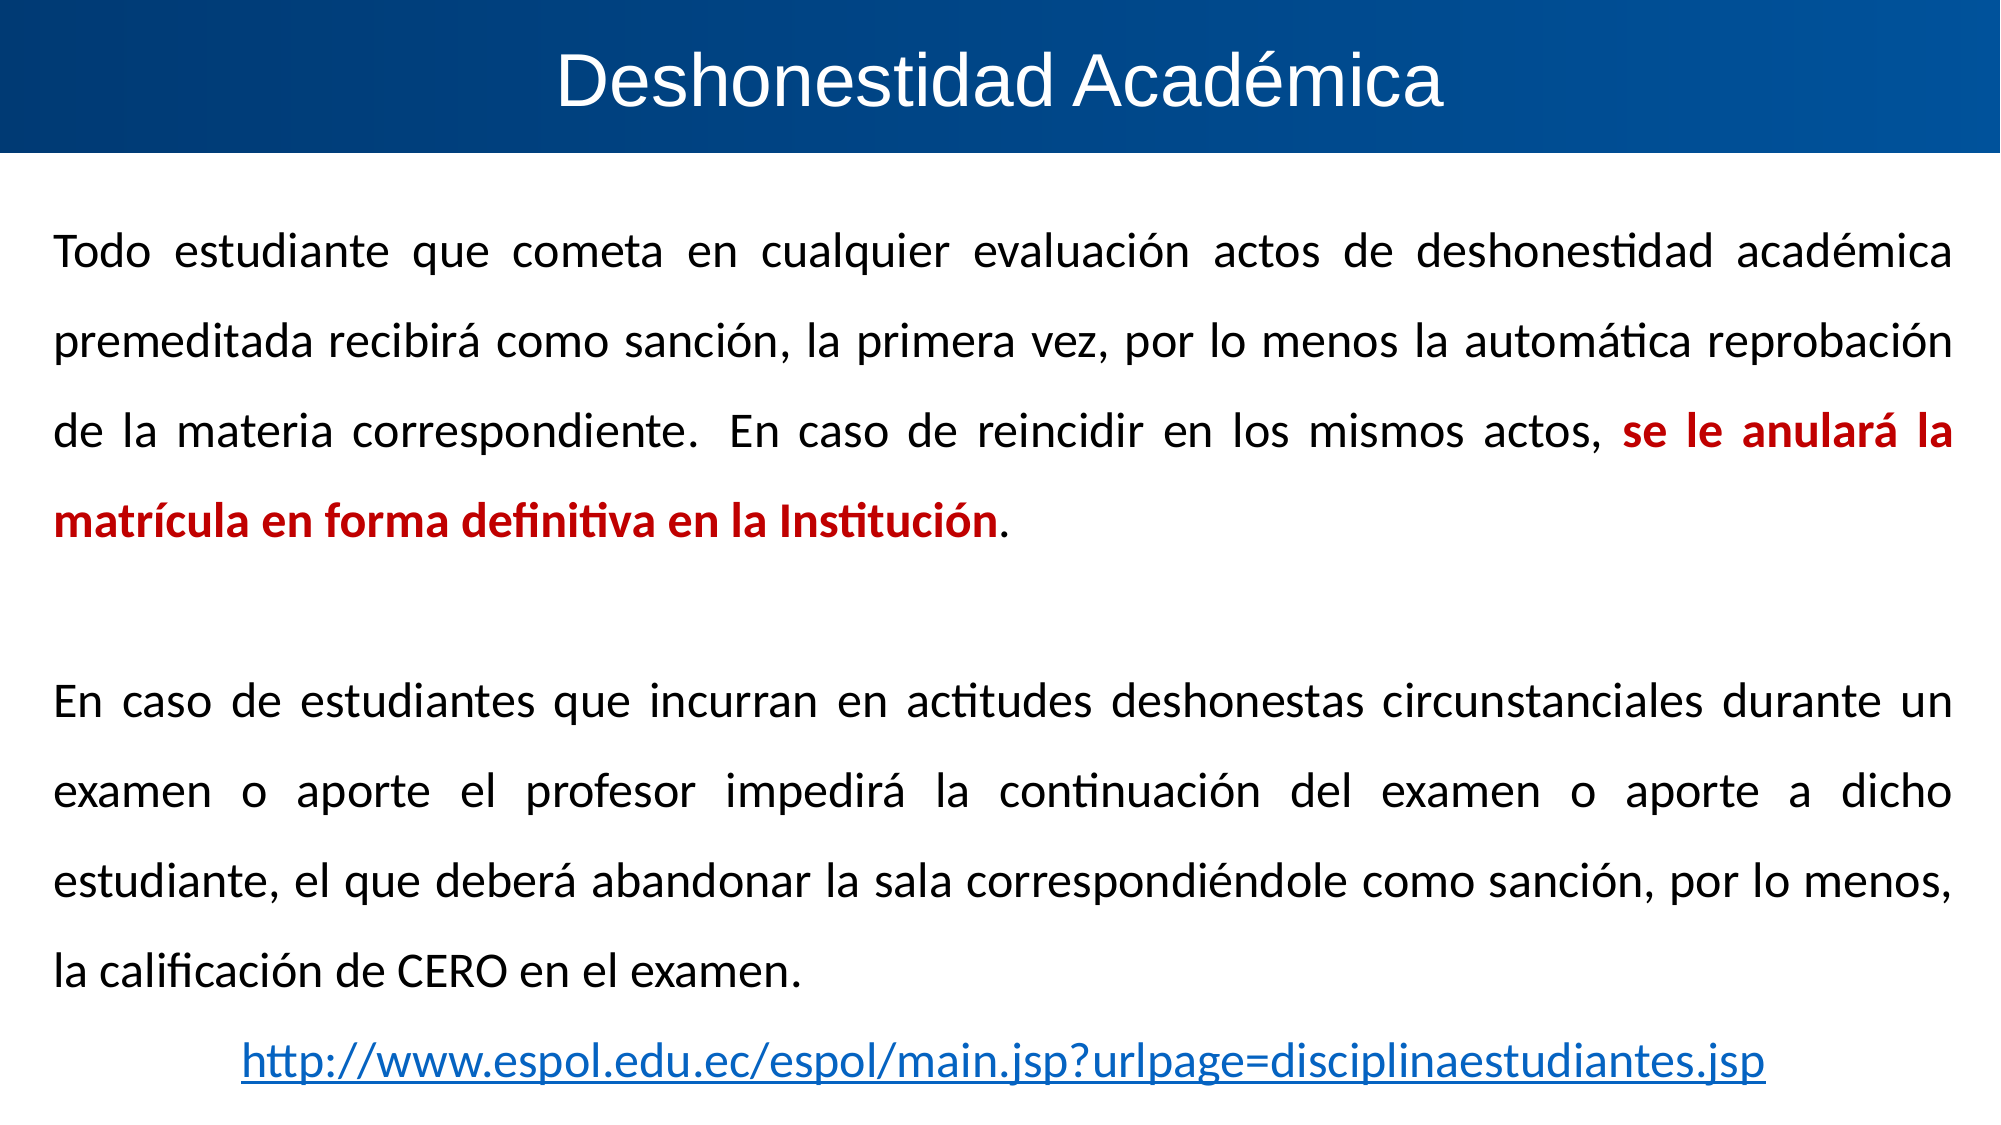

Deshonestidad Académica
Todo estudiante que cometa en cualquier evaluación actos de deshonestidad académica premeditada recibirá como sanción, la primera vez, por lo menos la automática reprobación de la materia correspondiente.  En caso de reincidir en los mismos actos, se le anulará la matrícula en forma definitiva en la Institución.

En caso de estudiantes que incurran en actitudes deshonestas circunstanciales durante un examen o aporte el profesor impedirá la continuación del examen o aporte a dicho estudiante, el que deberá abandonar la sala correspondiéndole como sanción, por lo menos, la calificación de CERO en el examen.
http://www.espol.edu.ec/espol/main.jsp?urlpage=disciplinaestudiantes.jsp